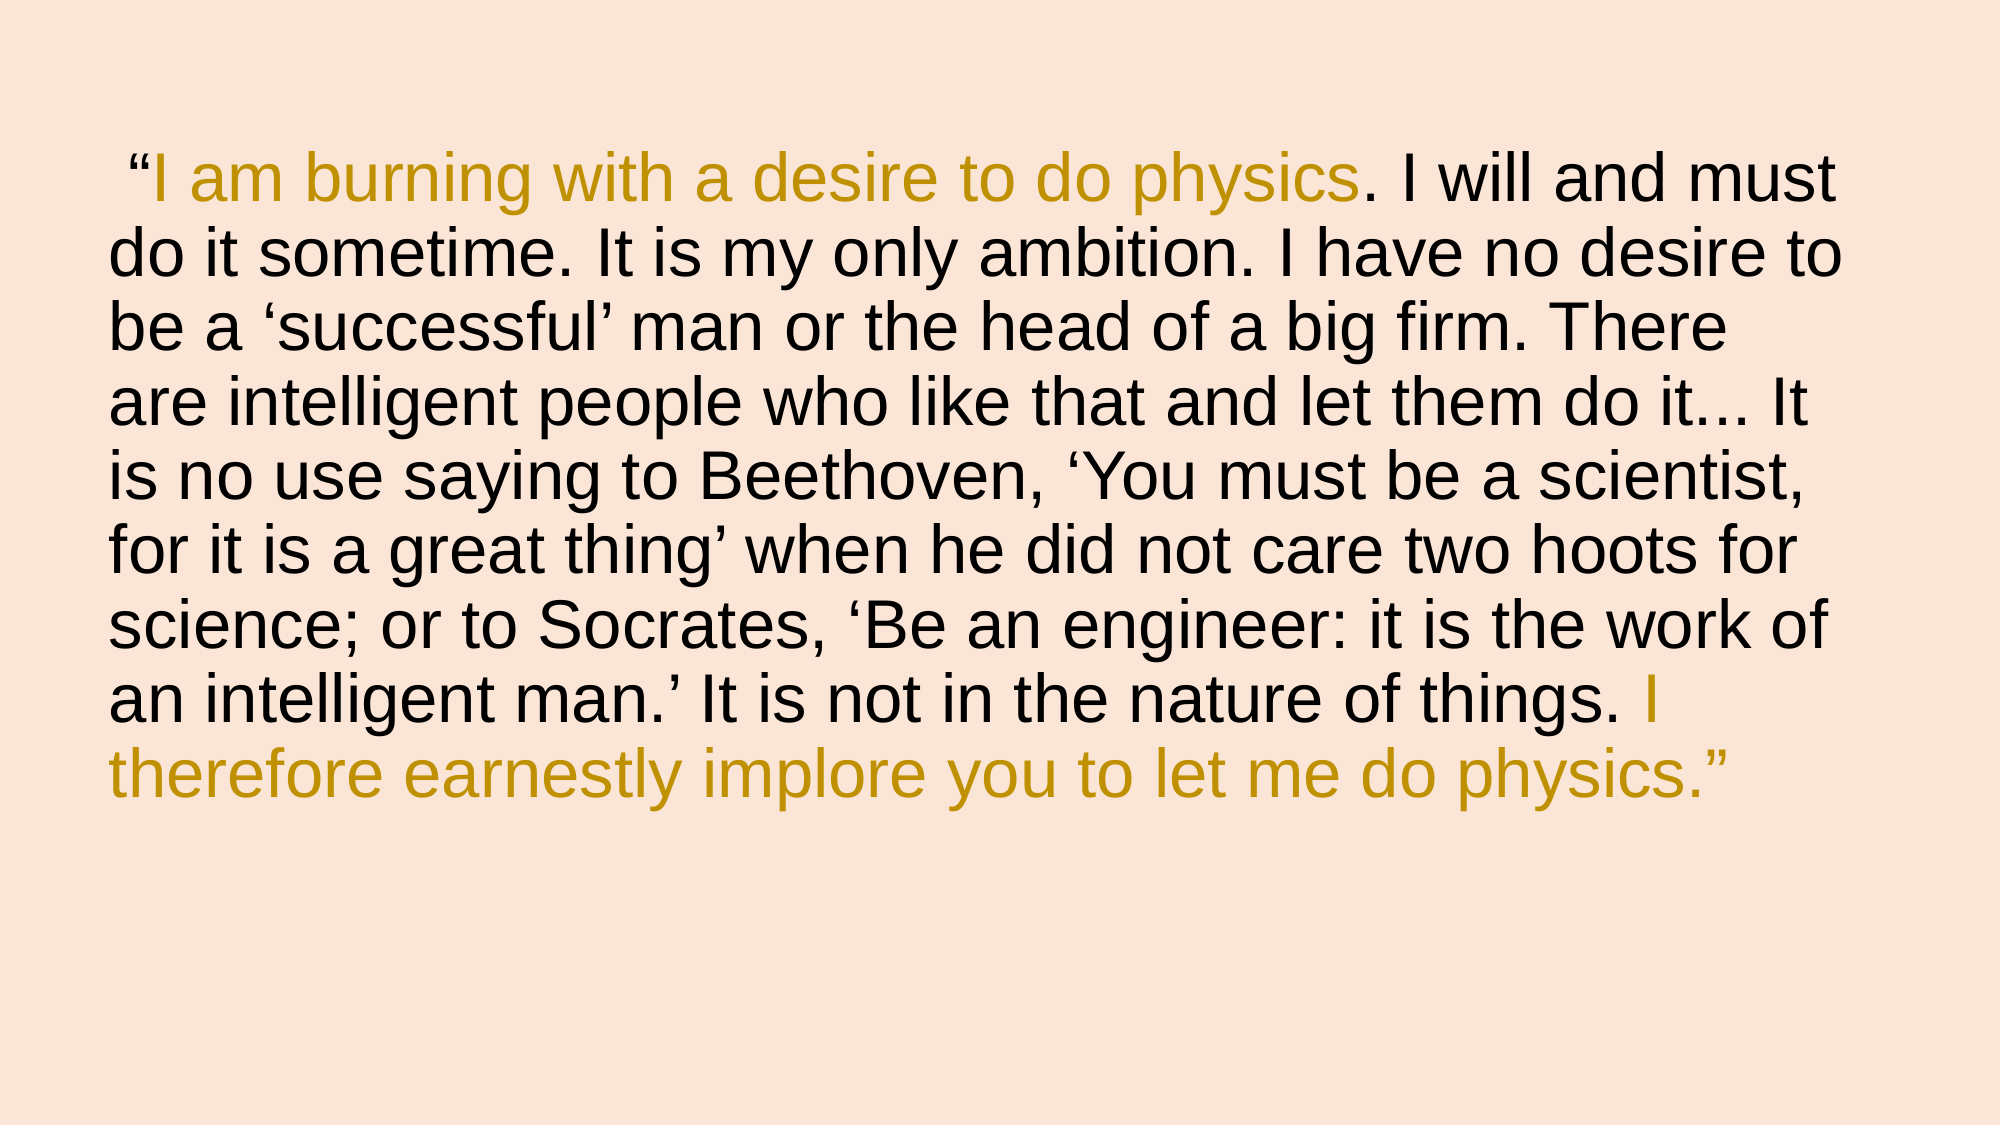

“I am burning with a desire to do physics. I will and must do it sometime. It is my only ambition. I have no desire to be a ‘successful’ man or the head of a big firm. There are intelligent people who like that and let them do it... It is no use saying to Beethoven, ‘You must be a scientist, for it is a great thing’ when he did not care two hoots for science; or to Socrates, ‘Be an engineer: it is the work of an intelligent man.’ It is not in the nature of things. I therefore earnestly implore you to let me do physics.”